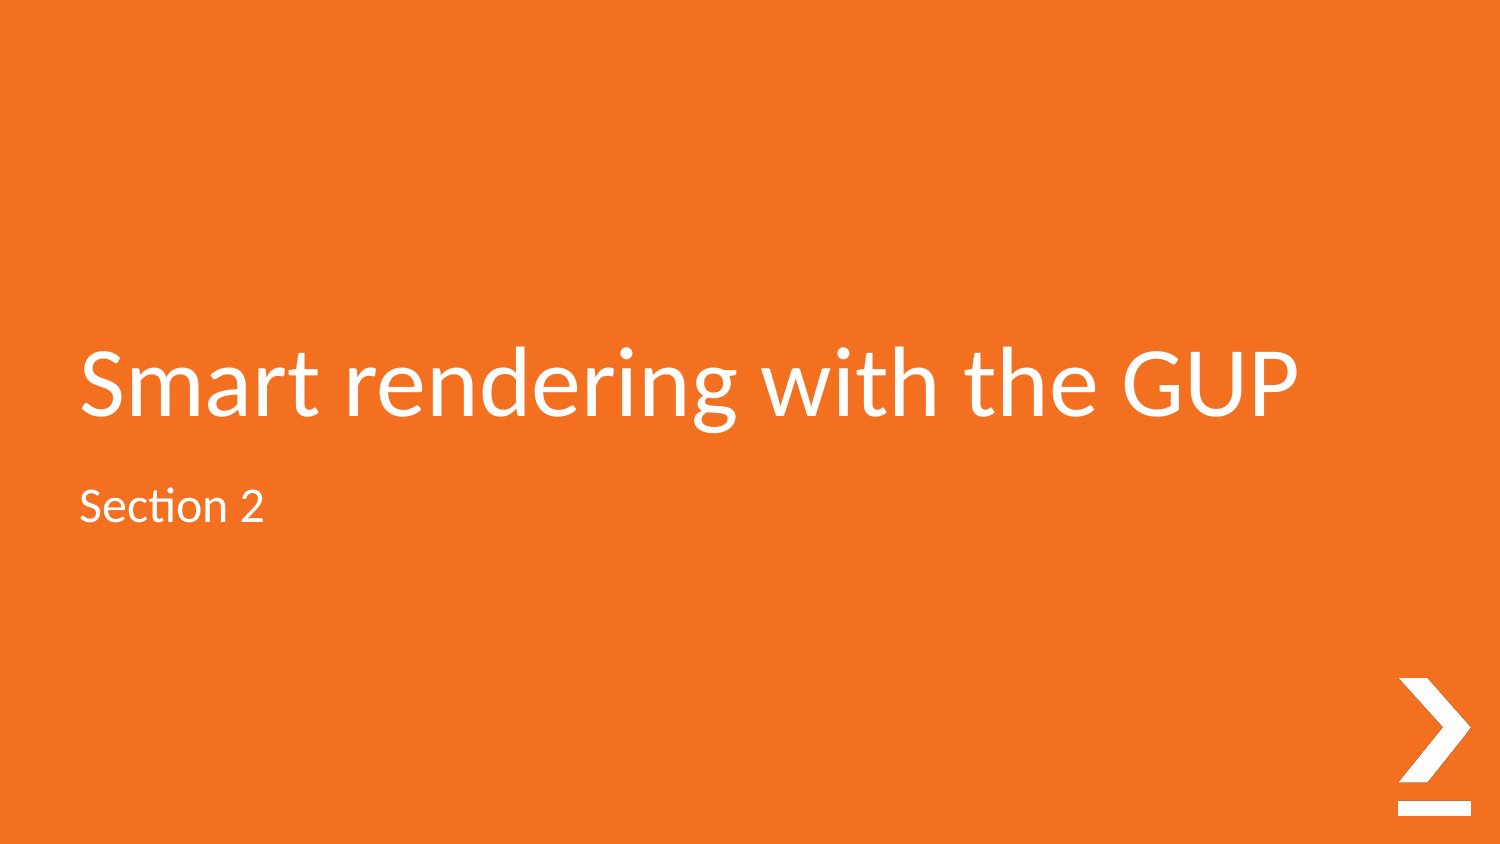

# Smart rendering with the GUP
Section 2